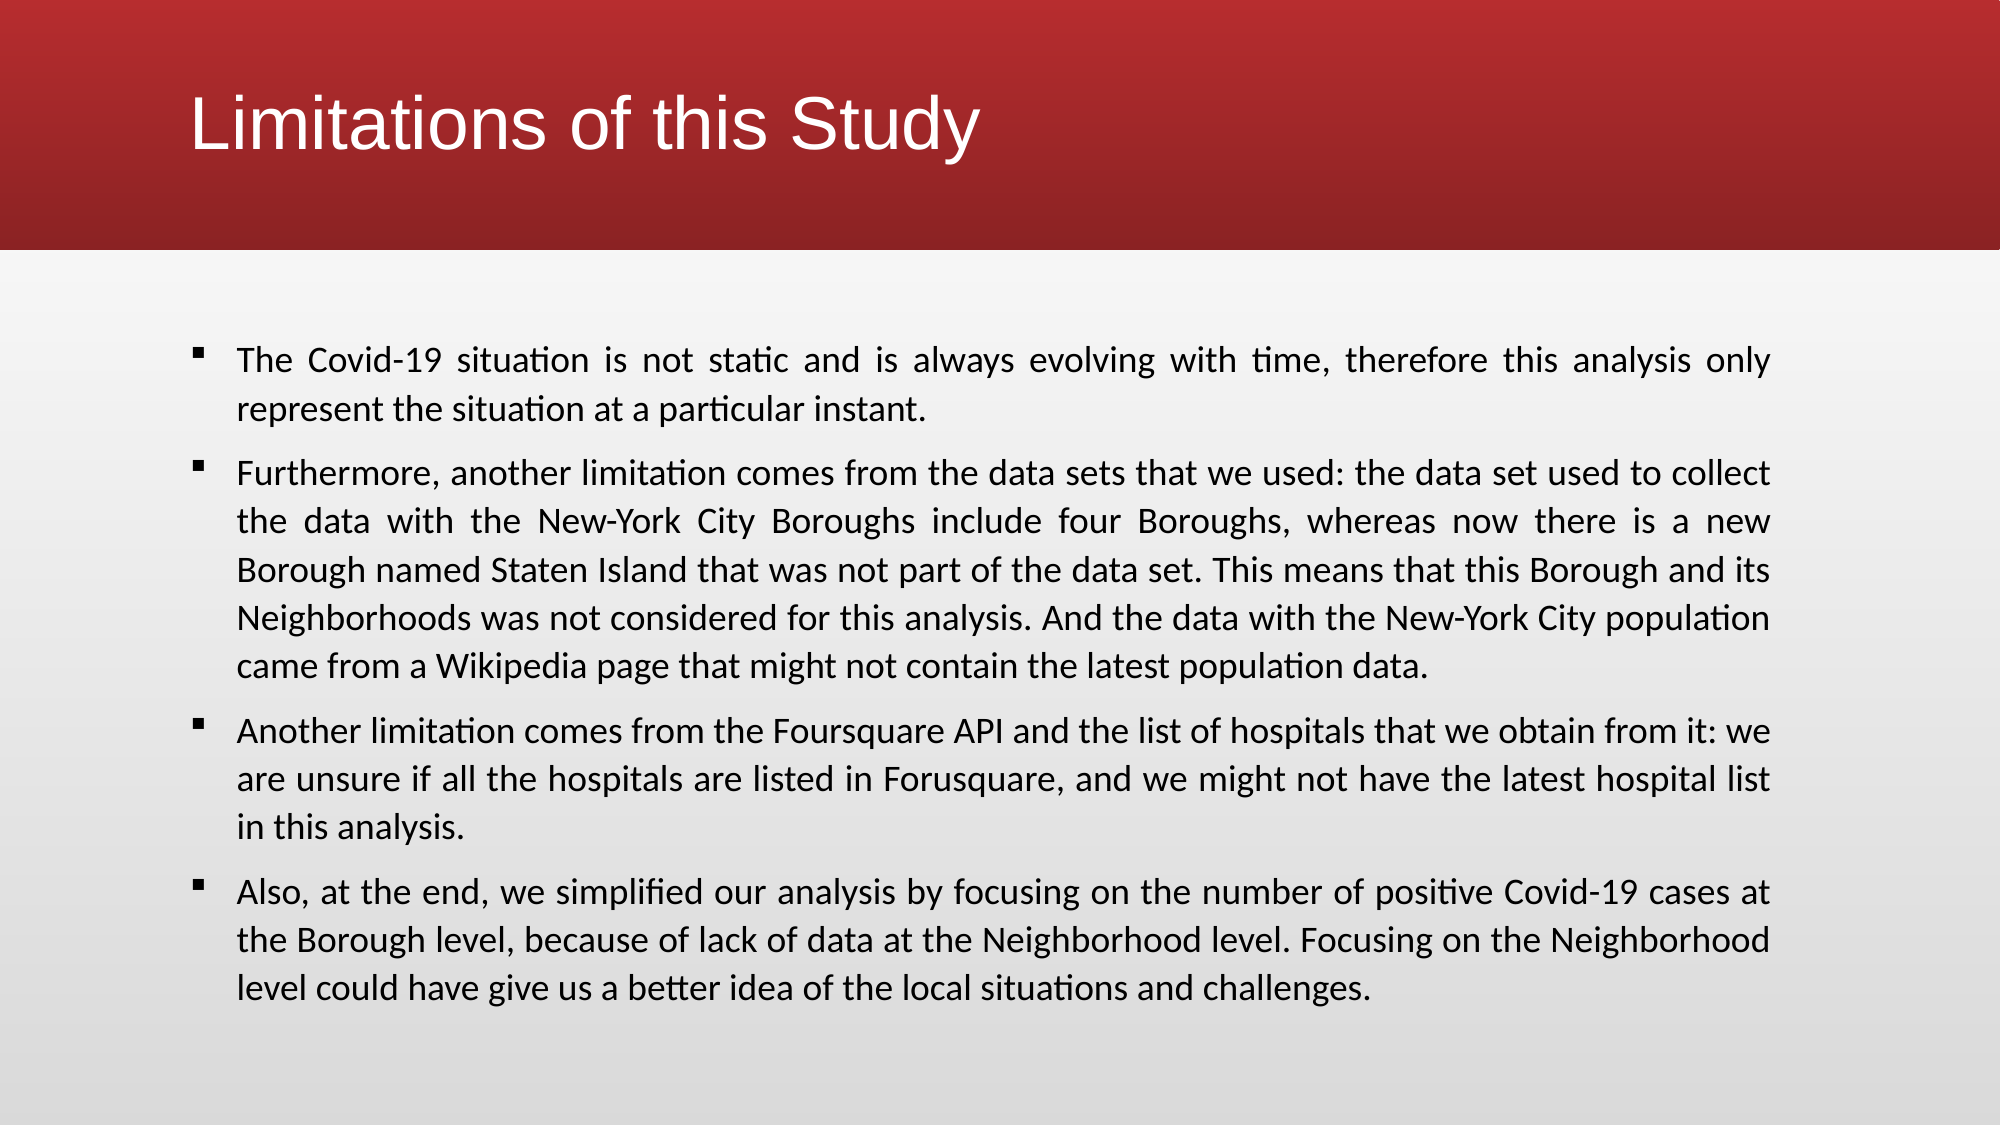

# Limitations of this Study
The Covid-19 situation is not static and is always evolving with time, therefore this analysis only represent the situation at a particular instant.
Furthermore, another limitation comes from the data sets that we used: the data set used to collect the data with the New-York City Boroughs include four Boroughs, whereas now there is a new Borough named Staten Island that was not part of the data set. This means that this Borough and its Neighborhoods was not considered for this analysis. And the data with the New-York City population came from a Wikipedia page that might not contain the latest population data.
Another limitation comes from the Foursquare API and the list of hospitals that we obtain from it: we are unsure if all the hospitals are listed in Forusquare, and we might not have the latest hospital list in this analysis.
Also, at the end, we simplified our analysis by focusing on the number of positive Covid-19 cases at the Borough level, because of lack of data at the Neighborhood level. Focusing on the Neighborhood level could have give us a better idea of the local situations and challenges.